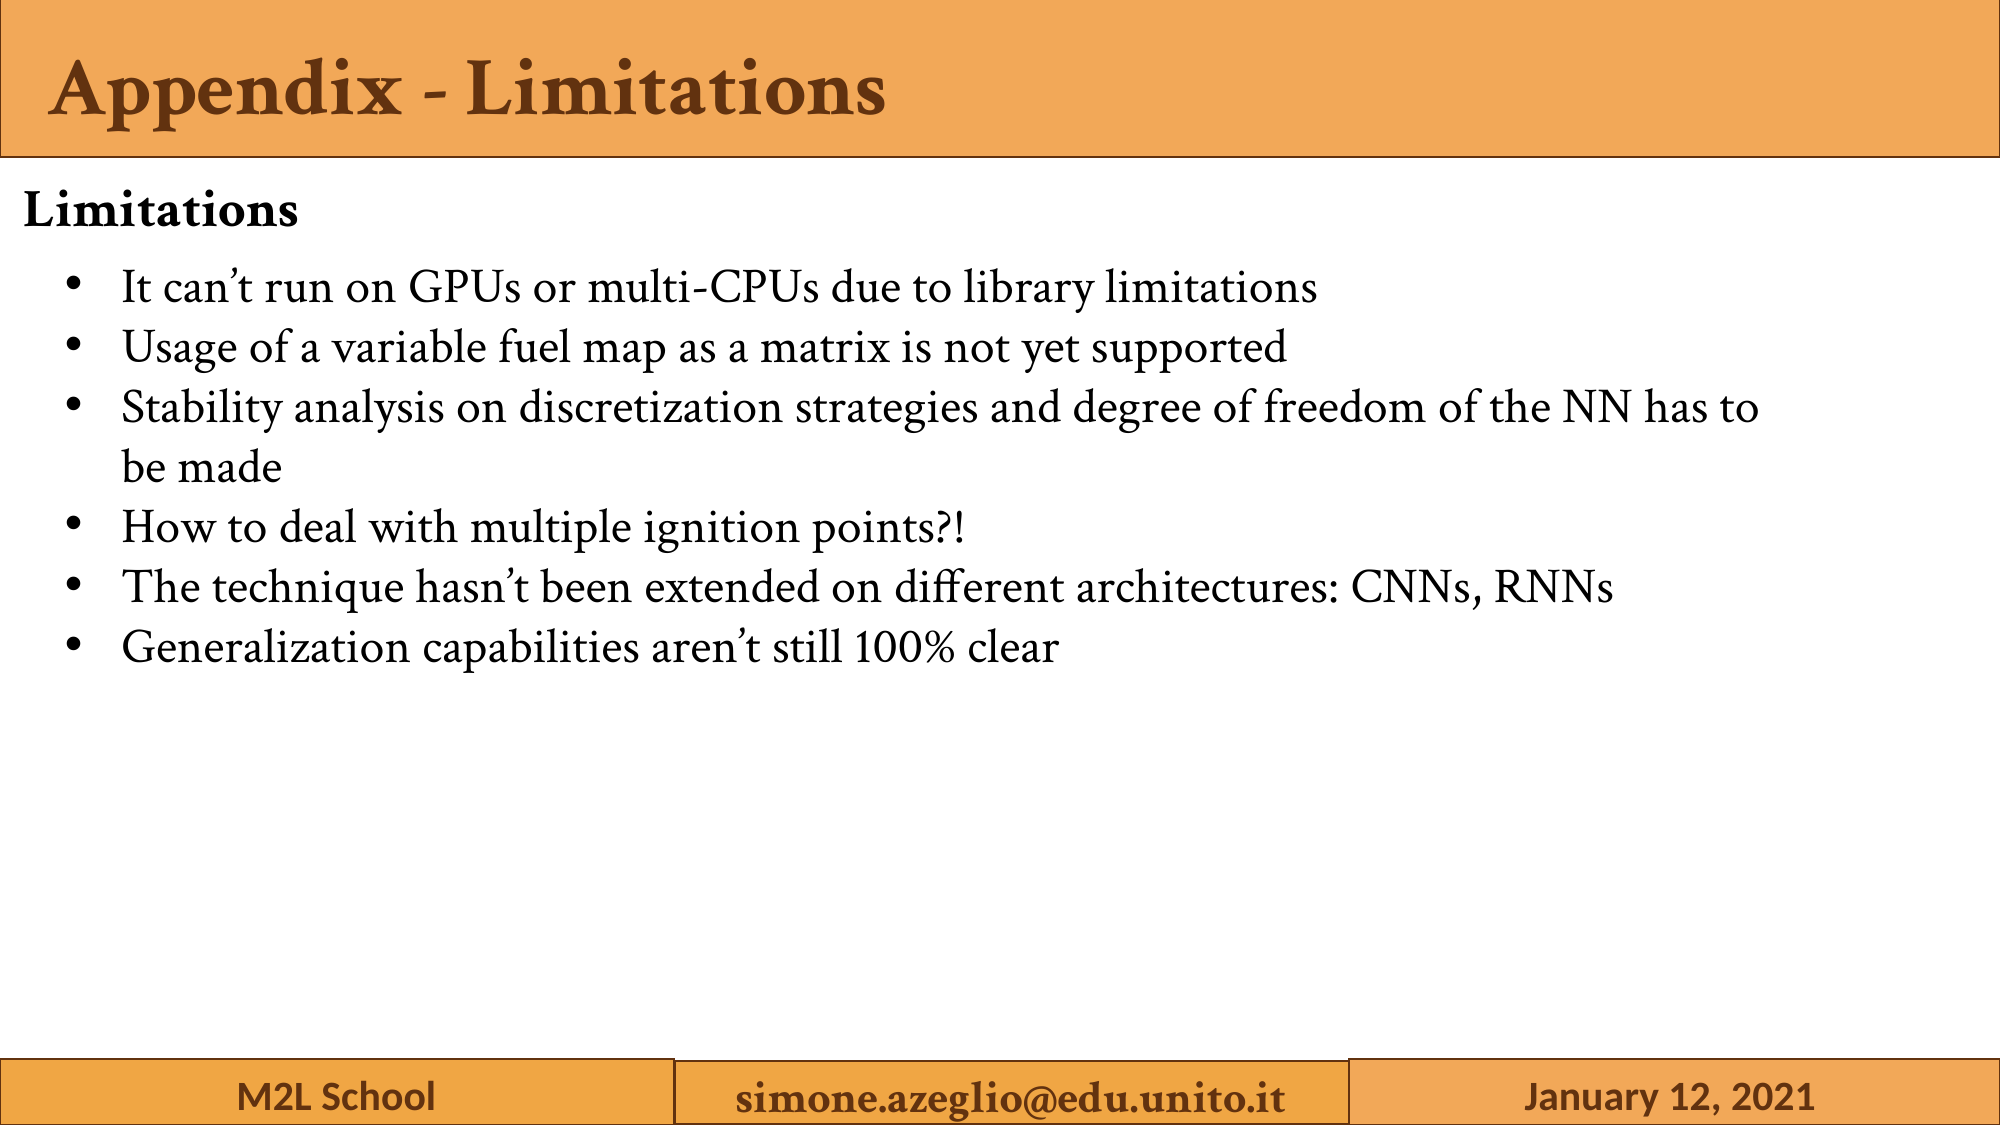

Appendix - Limitations
Limitations
It can’t run on GPUs or multi-CPUs due to library limitations
Usage of a variable fuel map as a matrix is not yet supported
Stability analysis on discretization strategies and degree of freedom of the NN has to be made
How to deal with multiple ignition points?!
The technique hasn’t been extended on different architectures: CNNs, RNNs
Generalization capabilities aren’t still 100% clear
simone.azeglio@edu.unito.it

January 12, 2021
M2L School